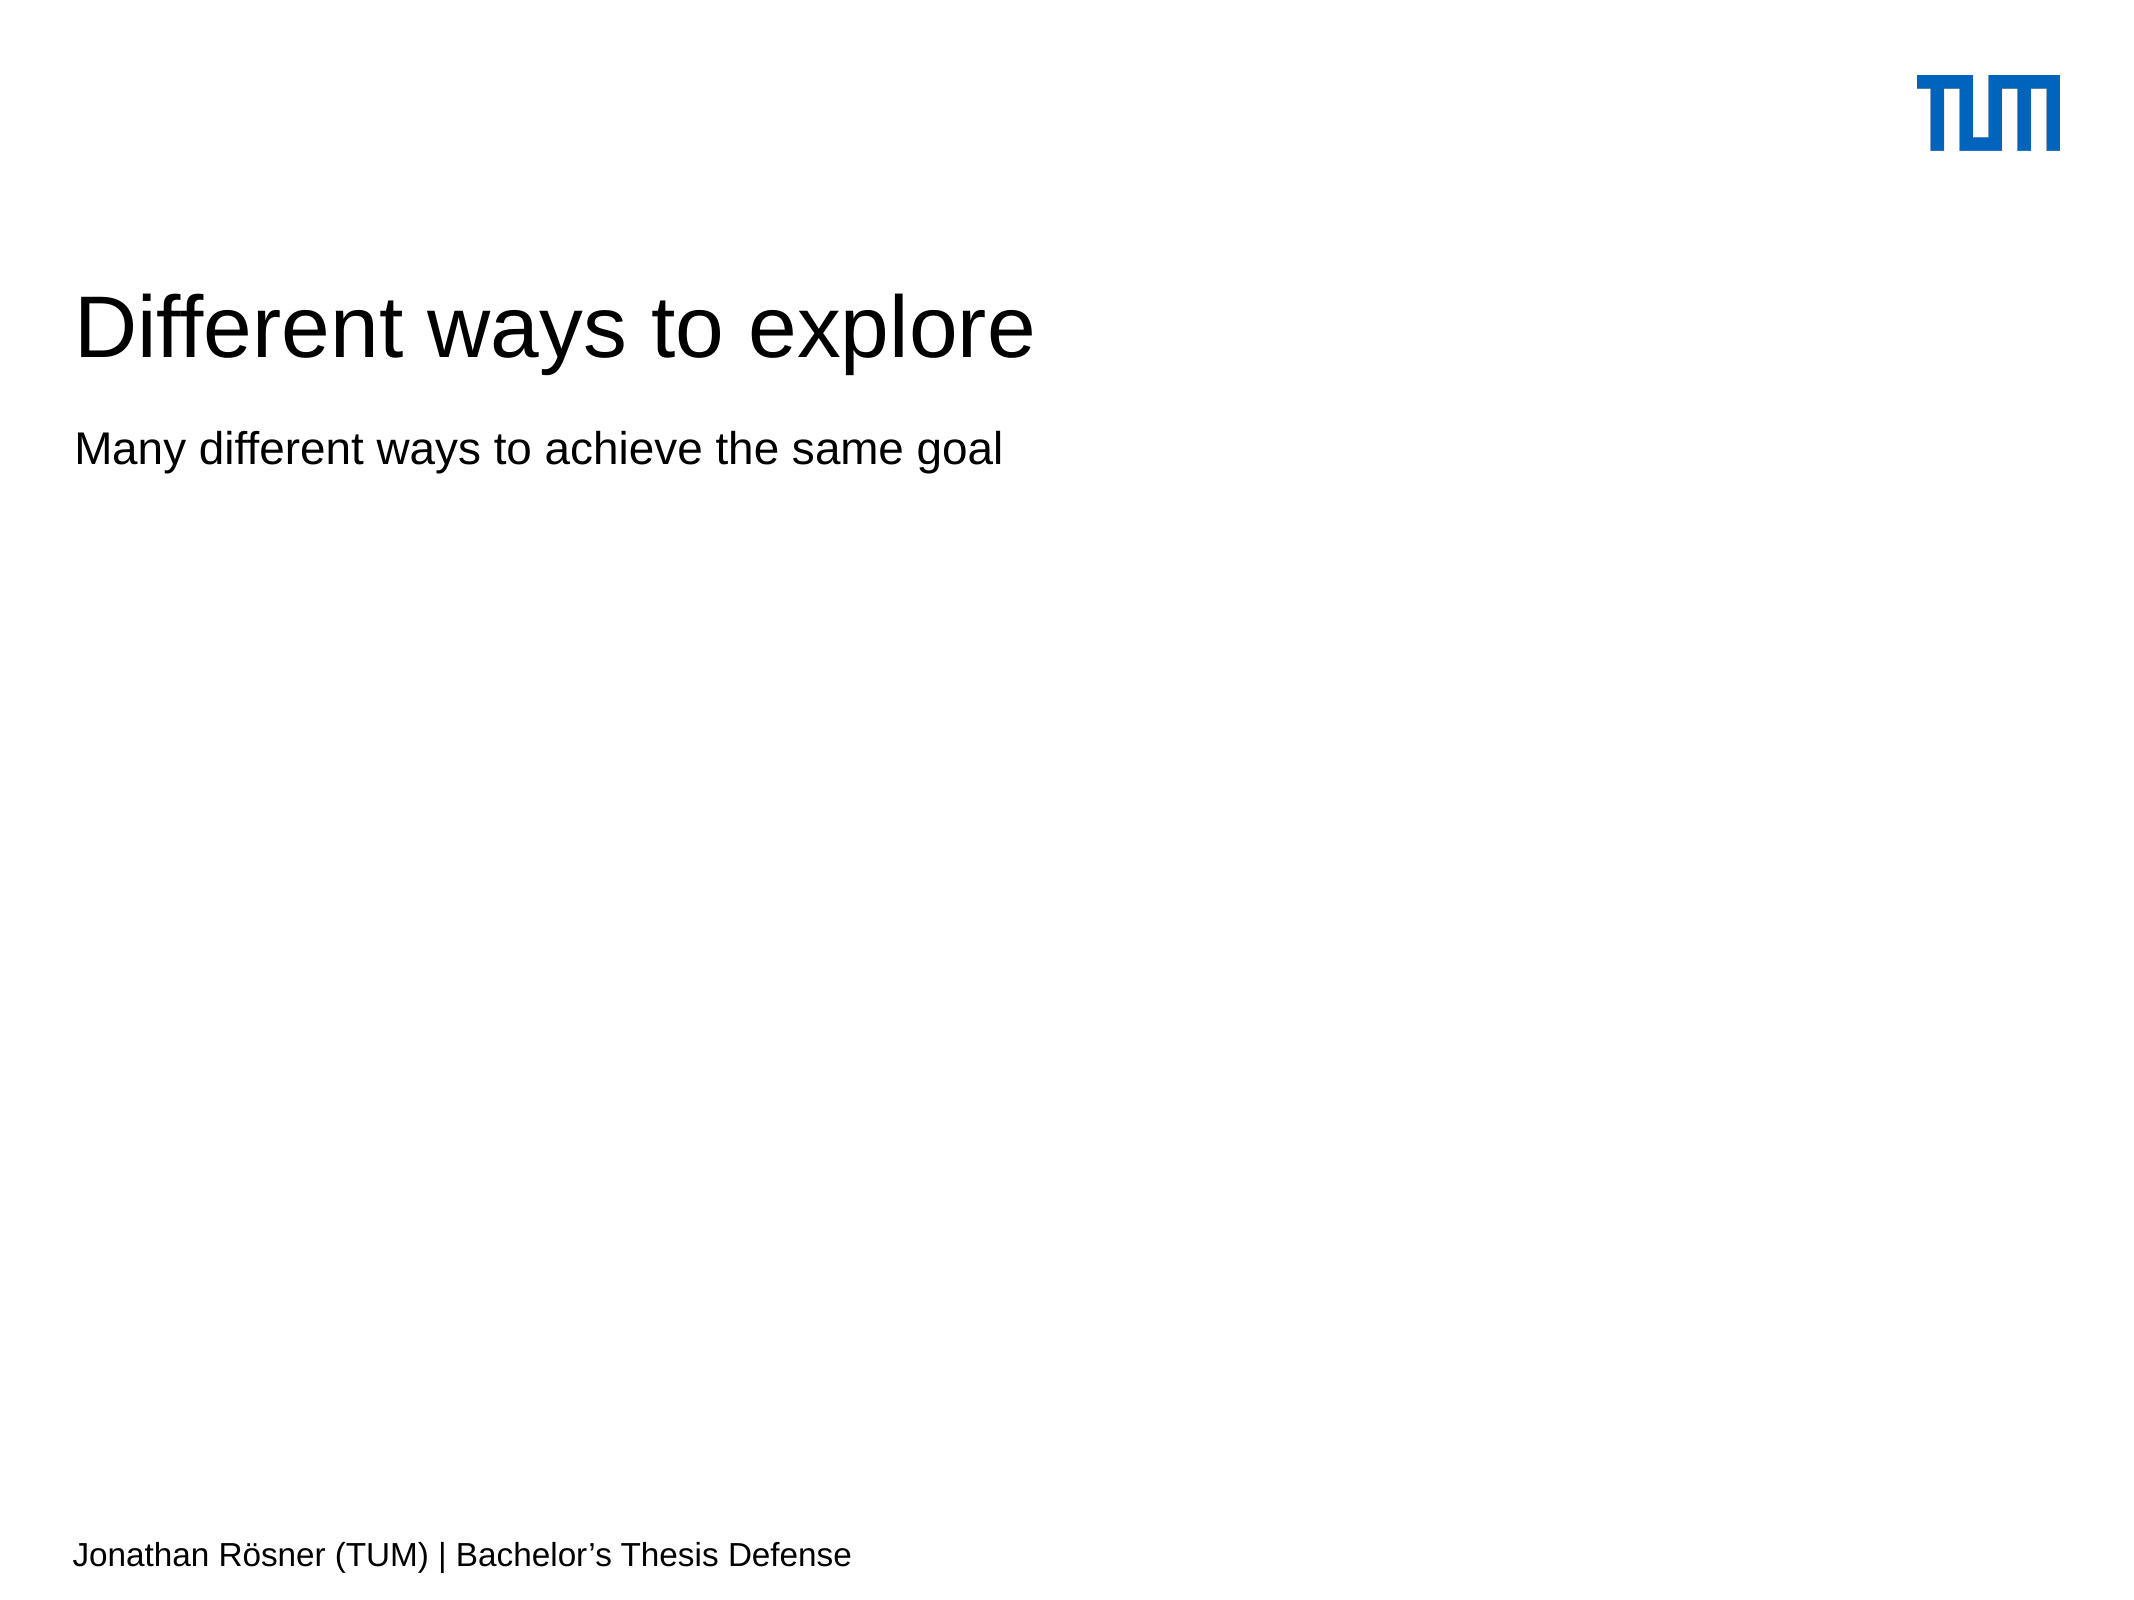

# Different ways to explore
Many different ways to achieve the same goal
Jonathan Rösner (TUM) | Bachelor’s Thesis Defense
24